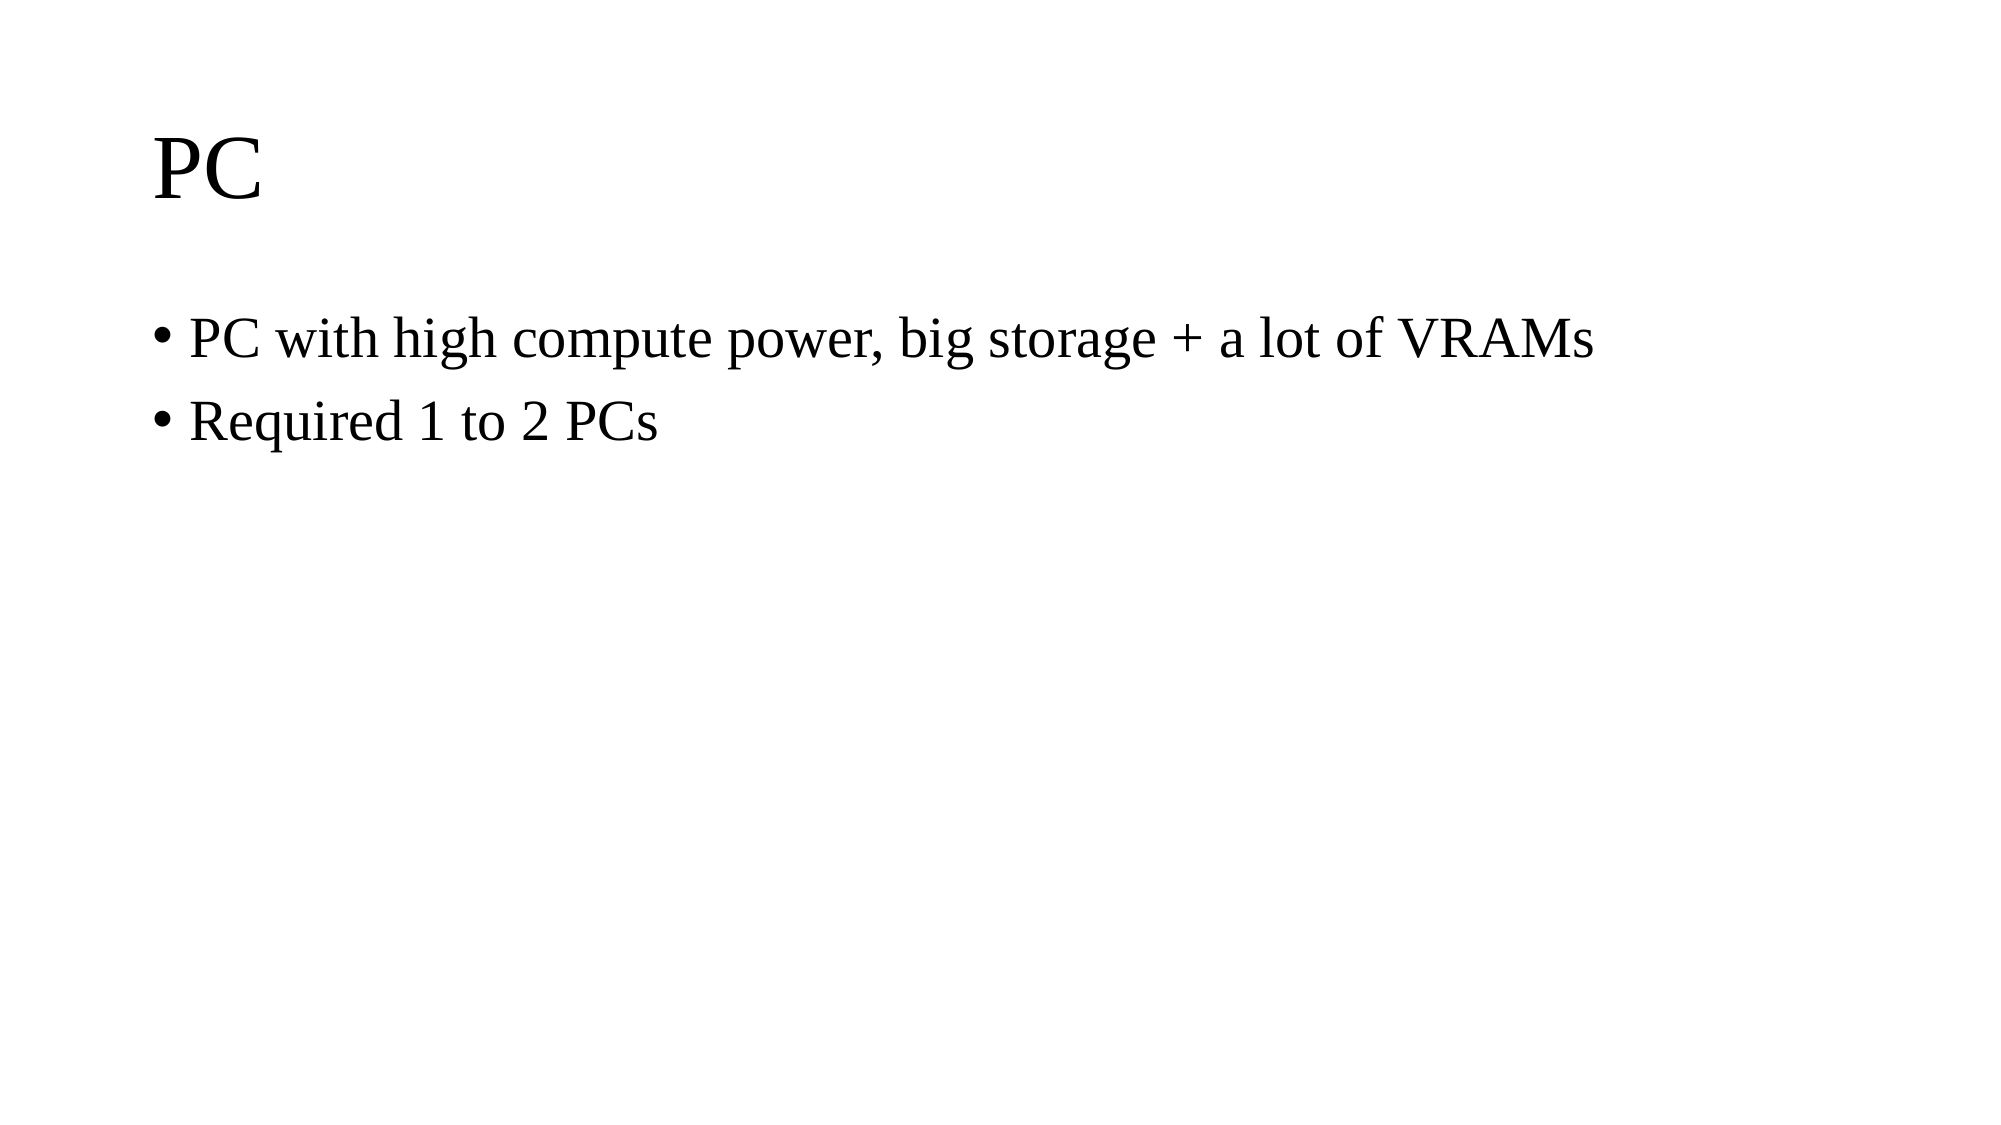

# PC
PC with high compute power, big storage + a lot of VRAMs
Required 1 to 2 PCs